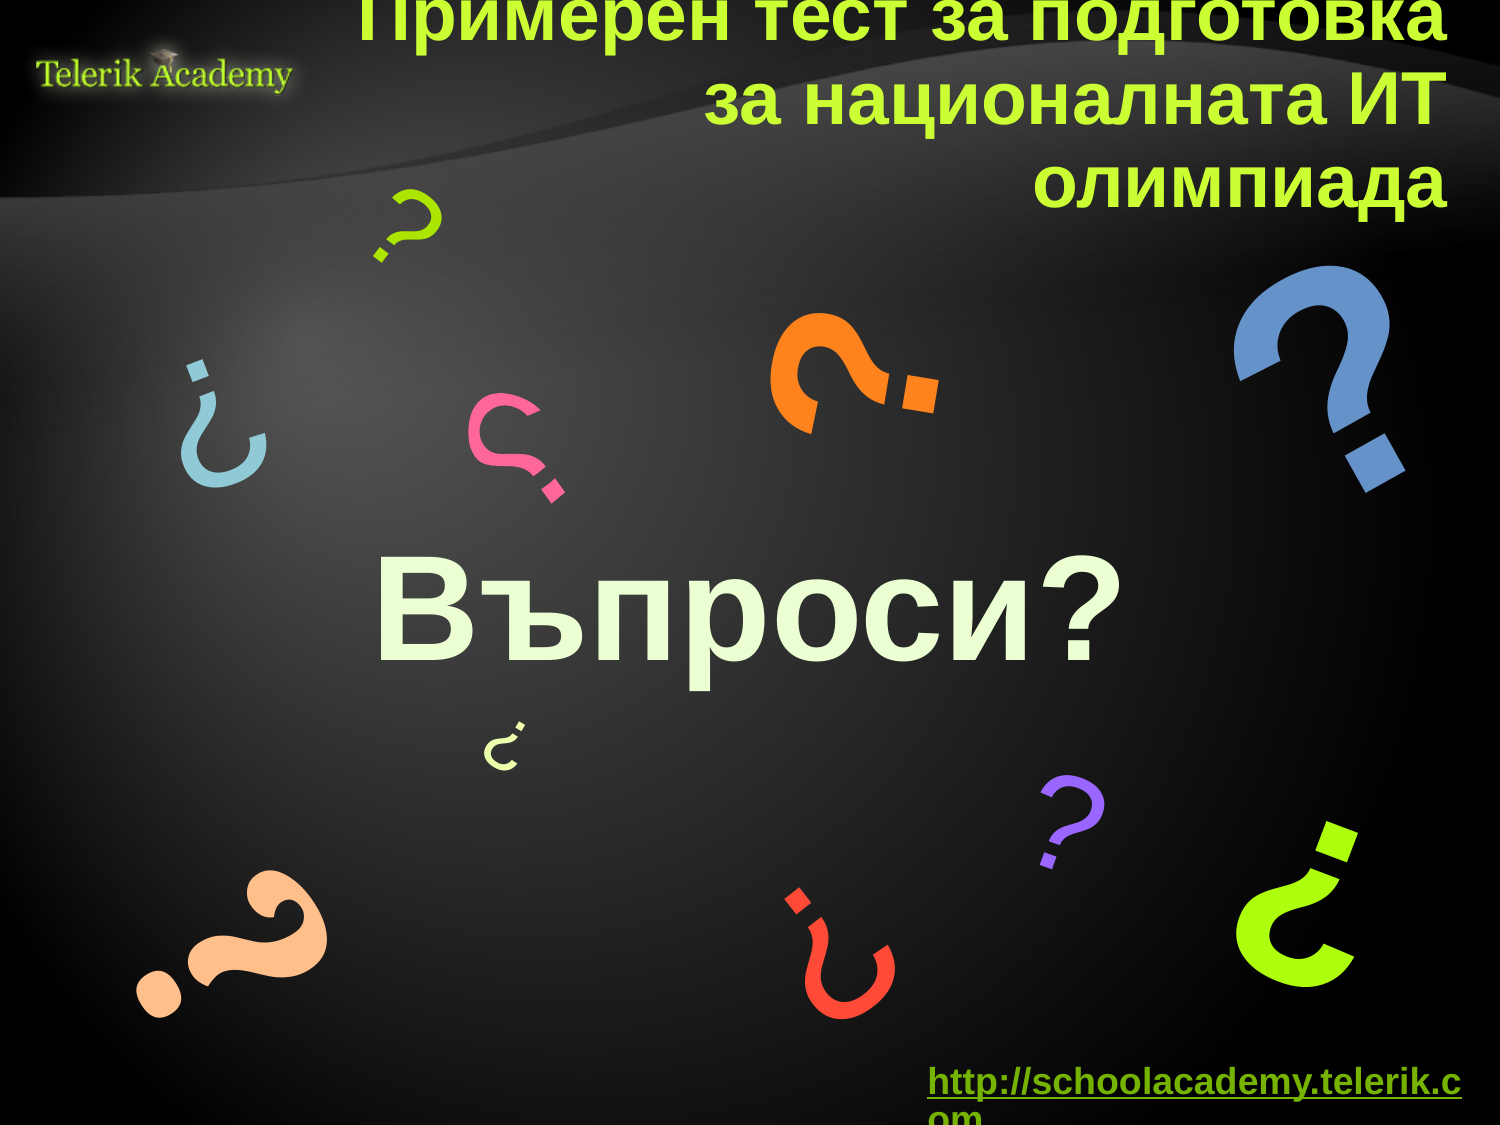

# Примерен тест за подготовка за националната ИТ олимпиада
?
?
?
?
?
Въпроси?
?
?
?
?
?
http://schoolacademy.telerik.com